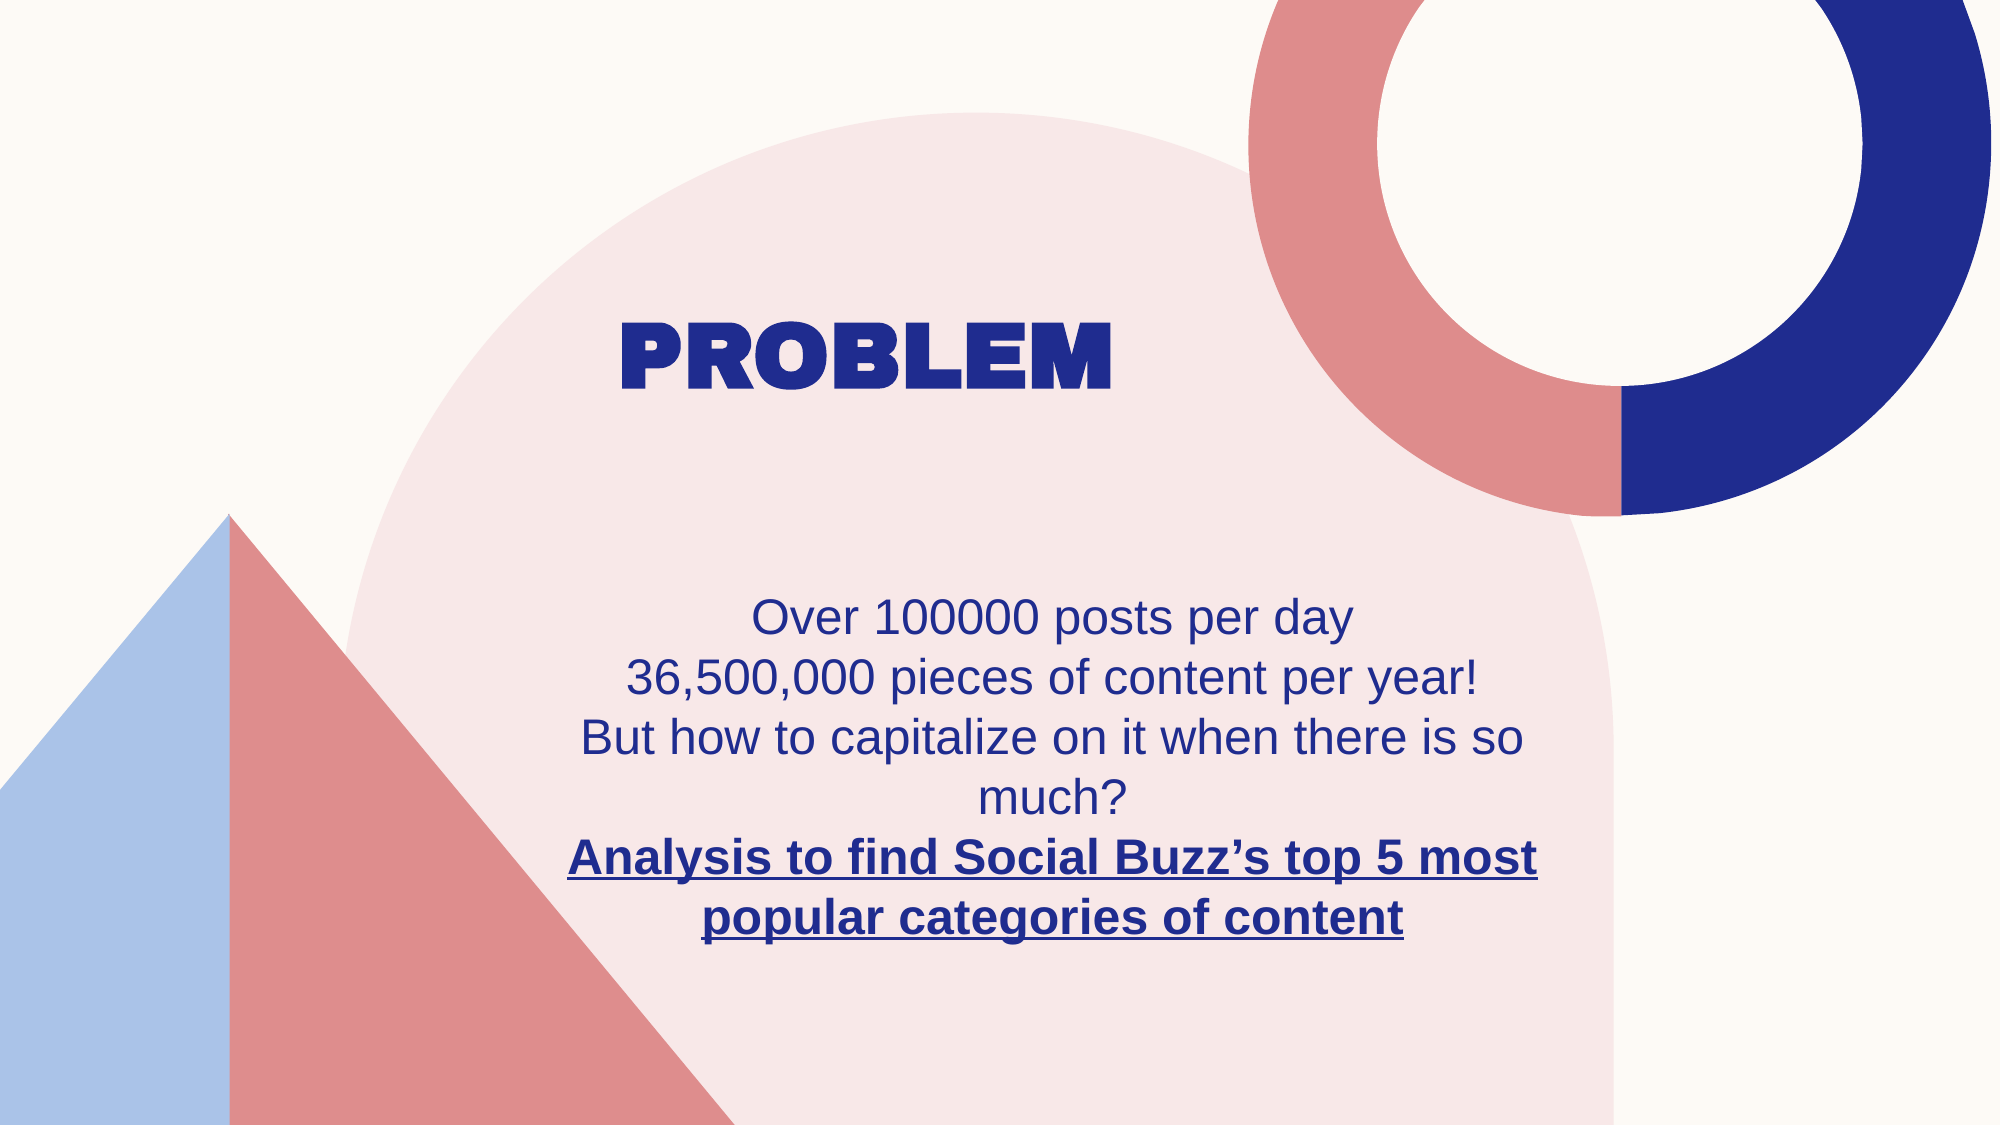

# PRoblem
Over 100000 posts per day
36,500,000 pieces of content per year!
But how to capitalize on it when there is so much?
Analysis to find Social Buzz’s top 5 most popular categories of content